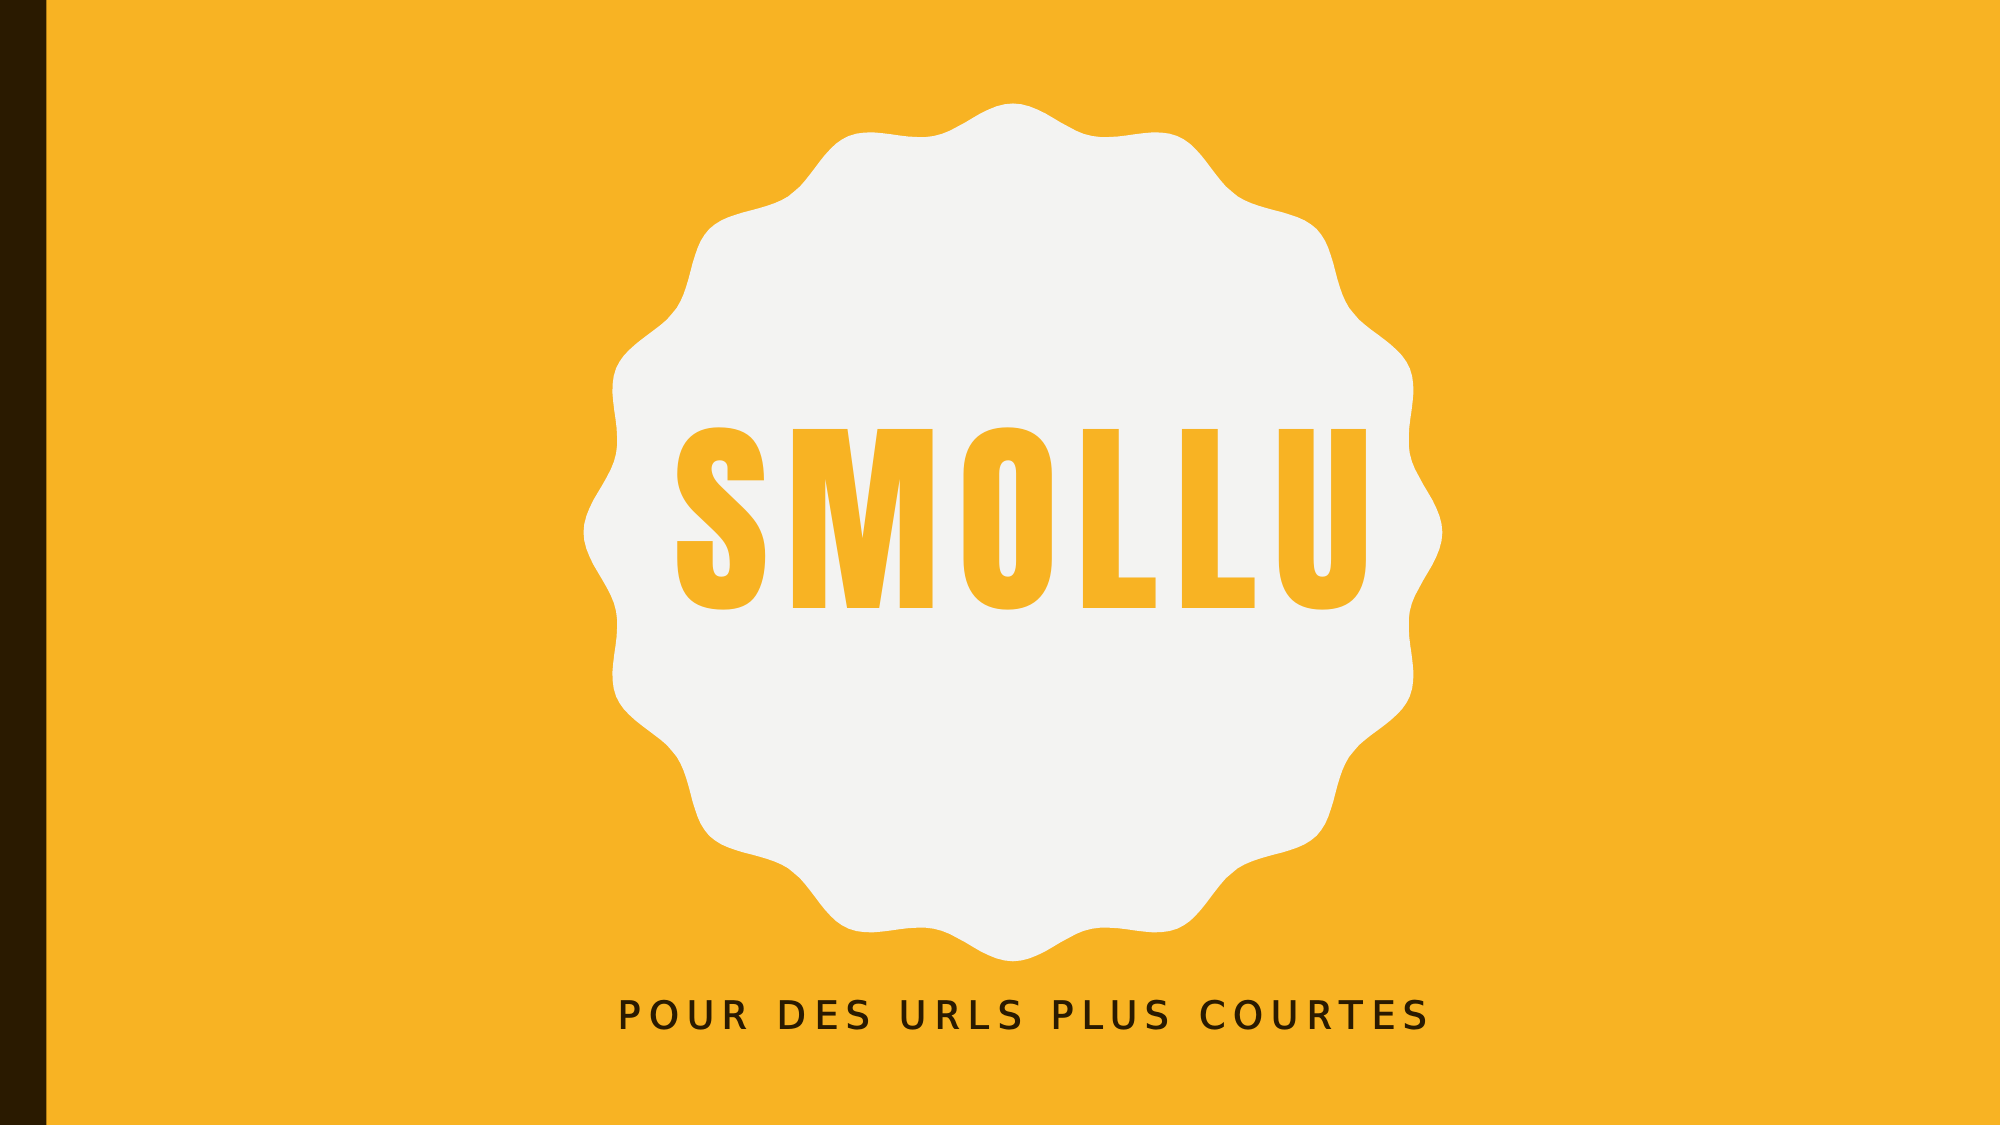

# SMOLLU
Pour des urls plus courtes